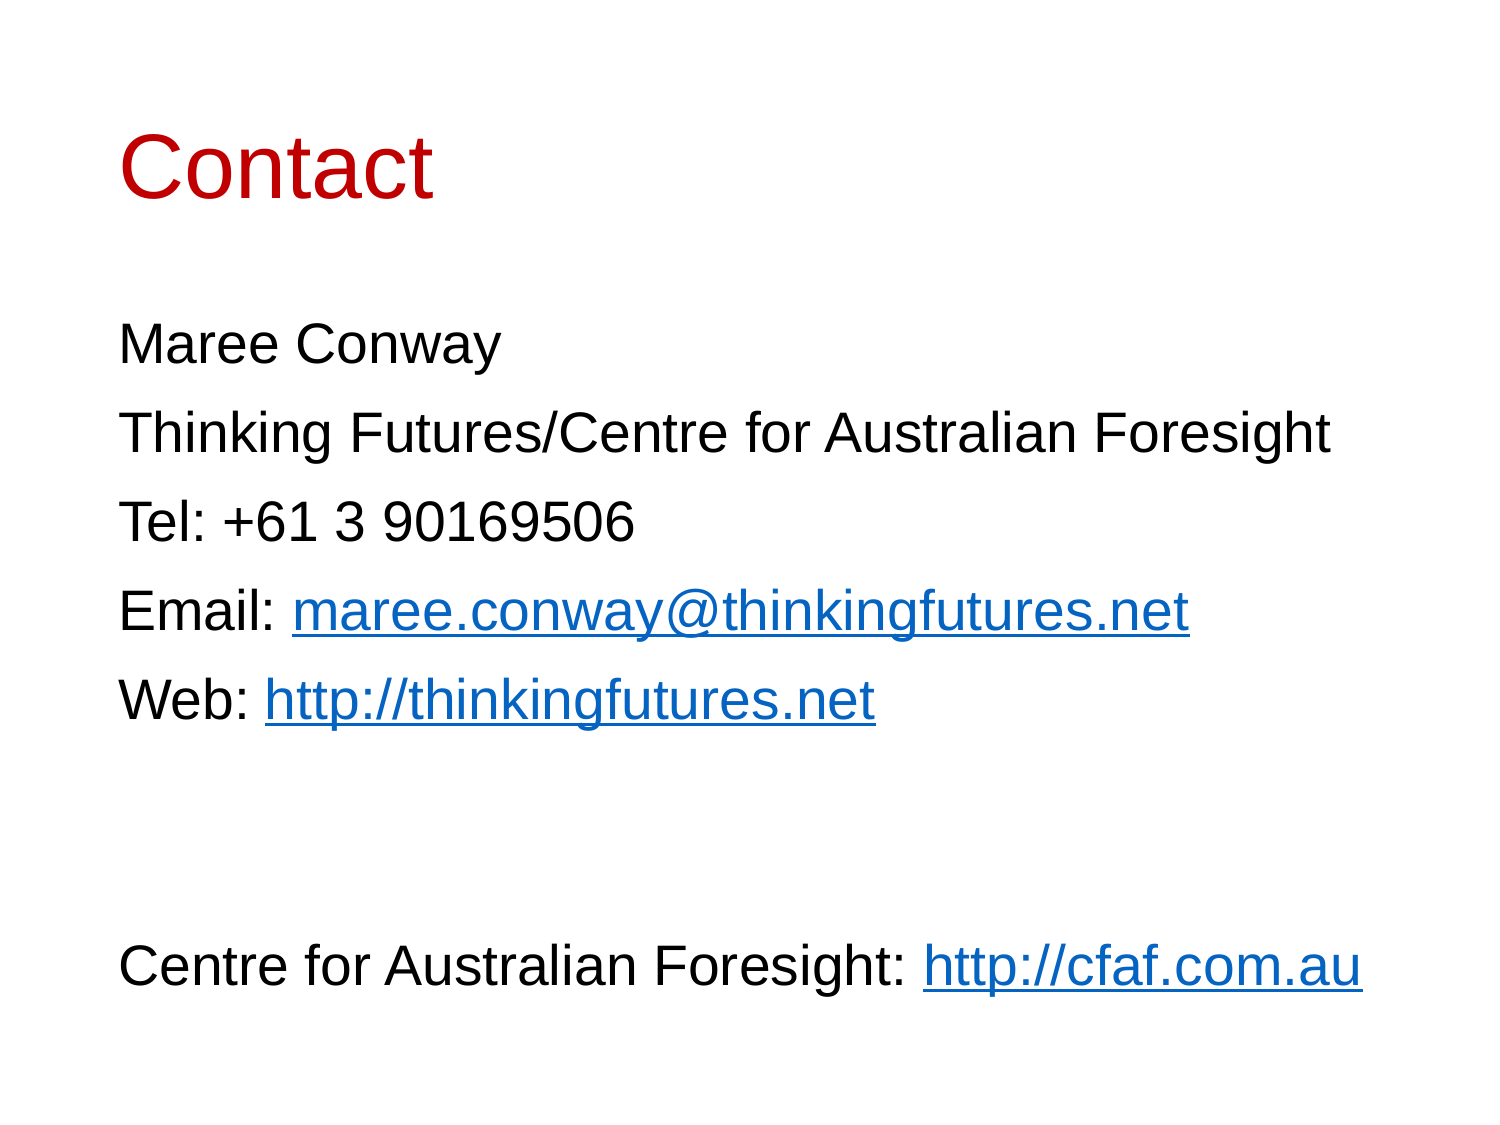

# Contact
Maree Conway
Thinking Futures/Centre for Australian Foresight
Tel: +61 3 90169506
Email: maree.conway@thinkingfutures.net
Web:	http://thinkingfutures.net

Centre for Australian Foresight: http://cfaf.com.au